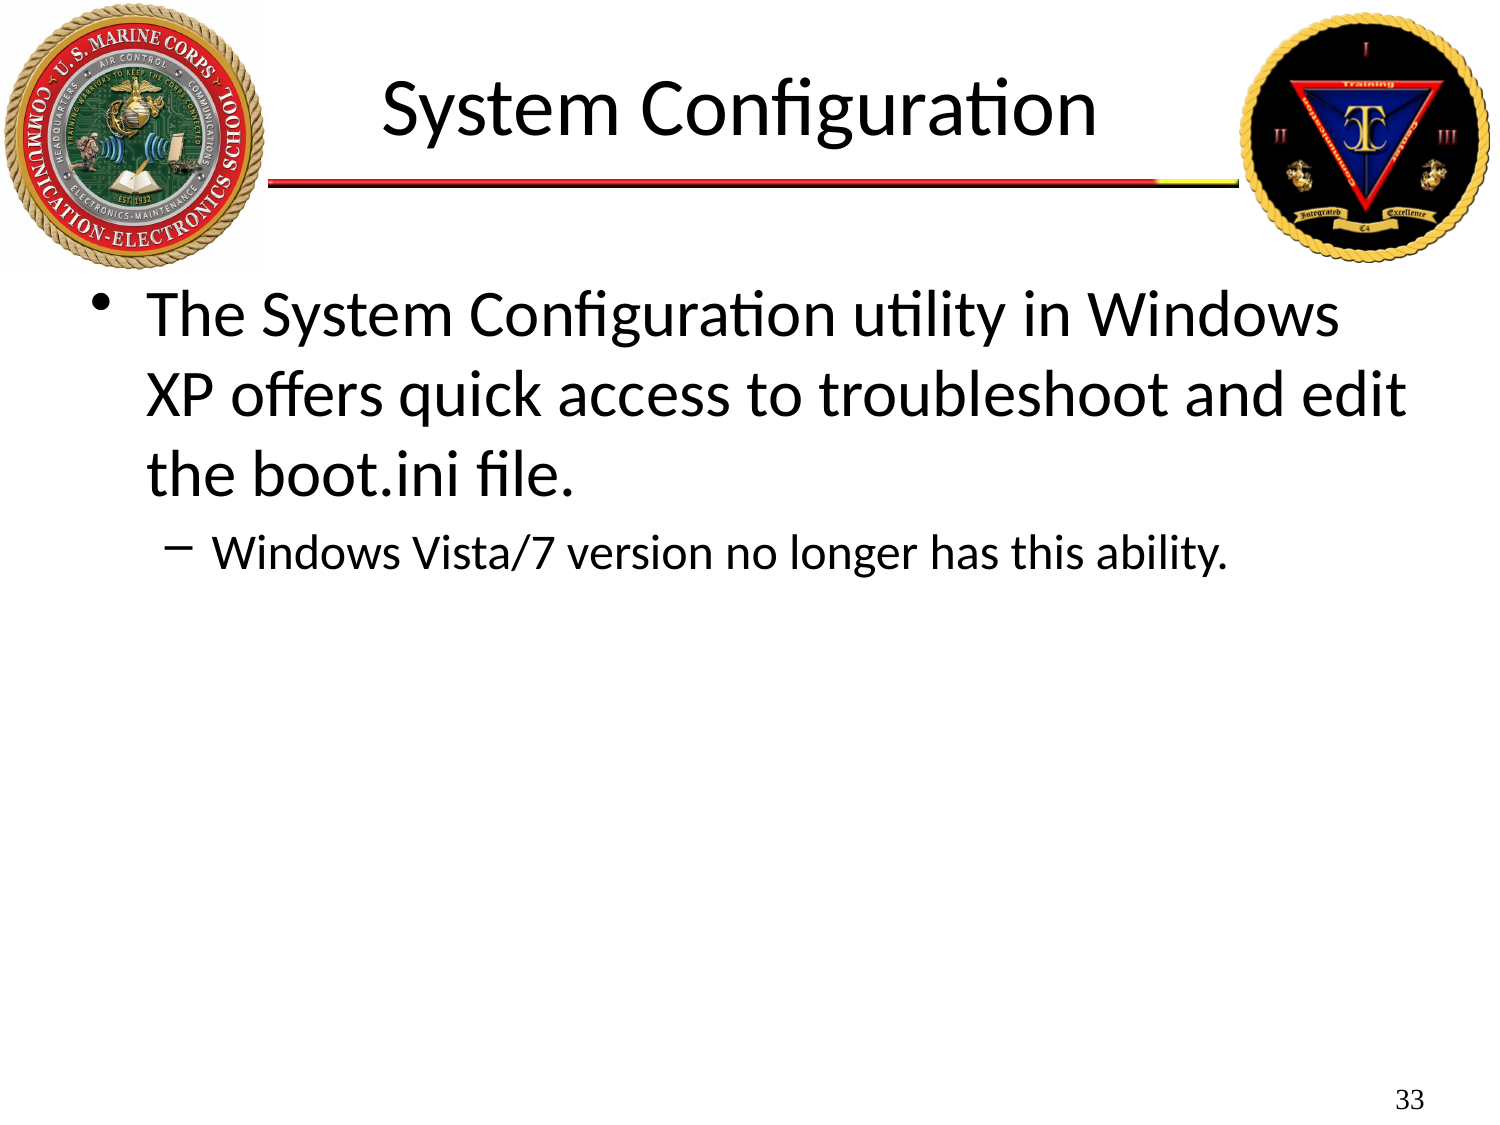

# System Configuration
The System Configuration utility in Windows XP offers quick access to troubleshoot and edit the boot.ini file.
Windows Vista/7 version no longer has this ability.